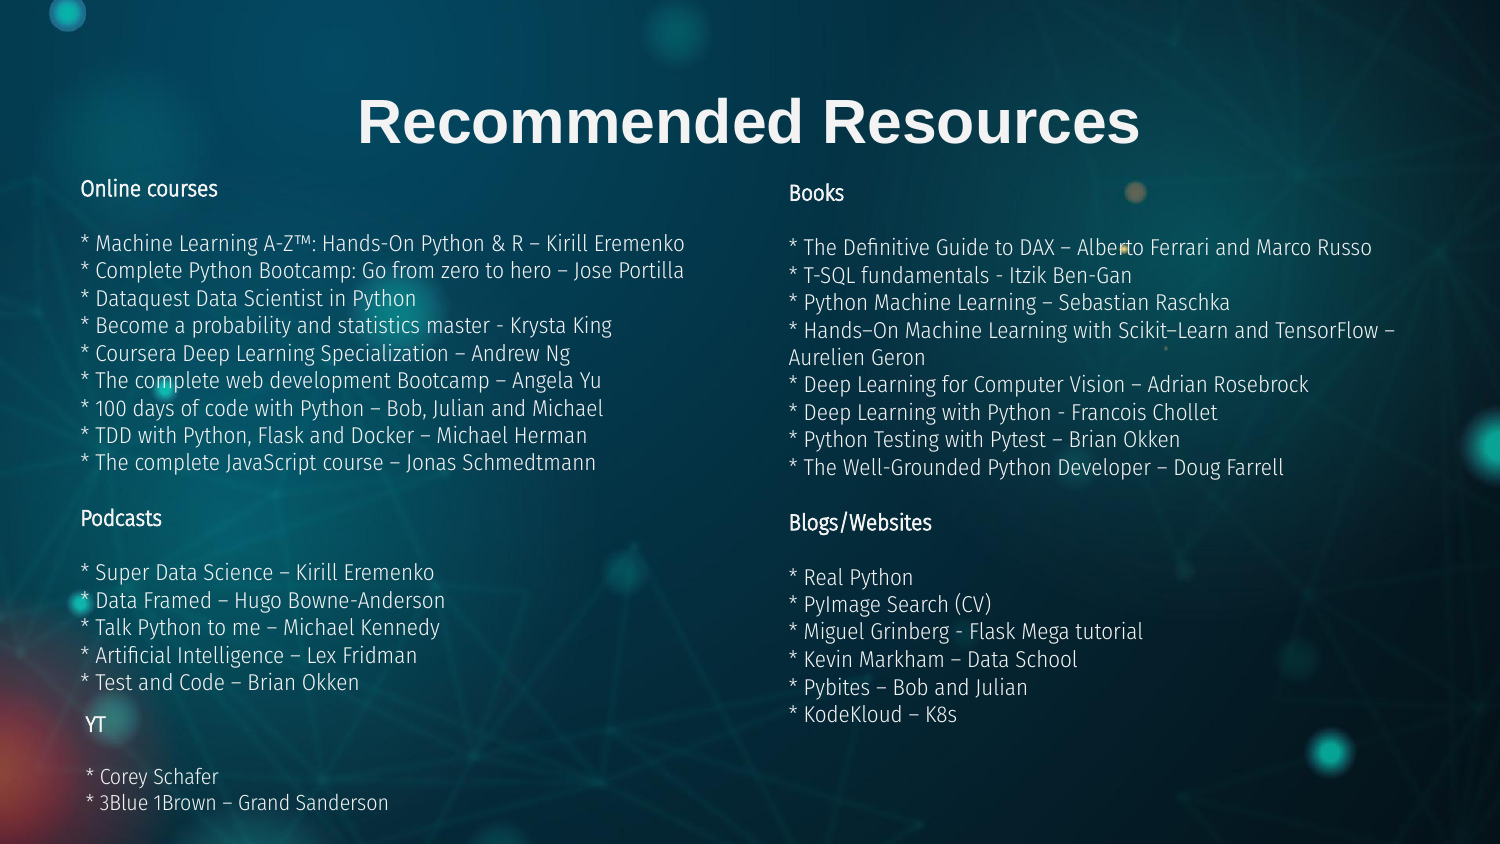

# Recommended Resources
Online courses
* Machine Learning A-Z™: Hands-On Python & R – Kirill Eremenko
* Complete Python Bootcamp: Go from zero to hero – Jose Portilla
* Dataquest Data Scientist in Python
* Become a probability and statistics master - Krysta King
* Coursera Deep Learning Specialization – Andrew Ng
* The complete web development Bootcamp – Angela Yu
* 100 days of code with Python – Bob, Julian and Michael
* TDD with Python, Flask and Docker – Michael Herman
* The complete JavaScript course – Jonas Schmedtmann

Podcasts
* Super Data Science – Kirill Eremenko
* Data Framed – Hugo Bowne-Anderson
* Talk Python to me – Michael Kennedy
* Artificial Intelligence – Lex Fridman
* Test and Code – Brian Okken
Books

* The Definitive Guide to DAX – Alberto Ferrari and Marco Russo
* T-SQL fundamentals - Itzik Ben-Gan
* Python Machine Learning – Sebastian Raschka
* Hands–On Machine Learning with Scikit–Learn and TensorFlow – Aurelien Geron
* Deep Learning for Computer Vision – Adrian Rosebrock
* Deep Learning with Python - Francois Chollet
* Python Testing with Pytest – Brian Okken
* The Well-Grounded Python Developer – Doug Farrell
Blogs/Websites
* Real Python
* PyImage Search (CV)
* Miguel Grinberg - Flask Mega tutorial
* Kevin Markham – Data School
* Pybites – Bob and Julian
* KodeKloud – K8s

YT

* Corey Schafer
* 3Blue 1Brown – Grand Sanderson